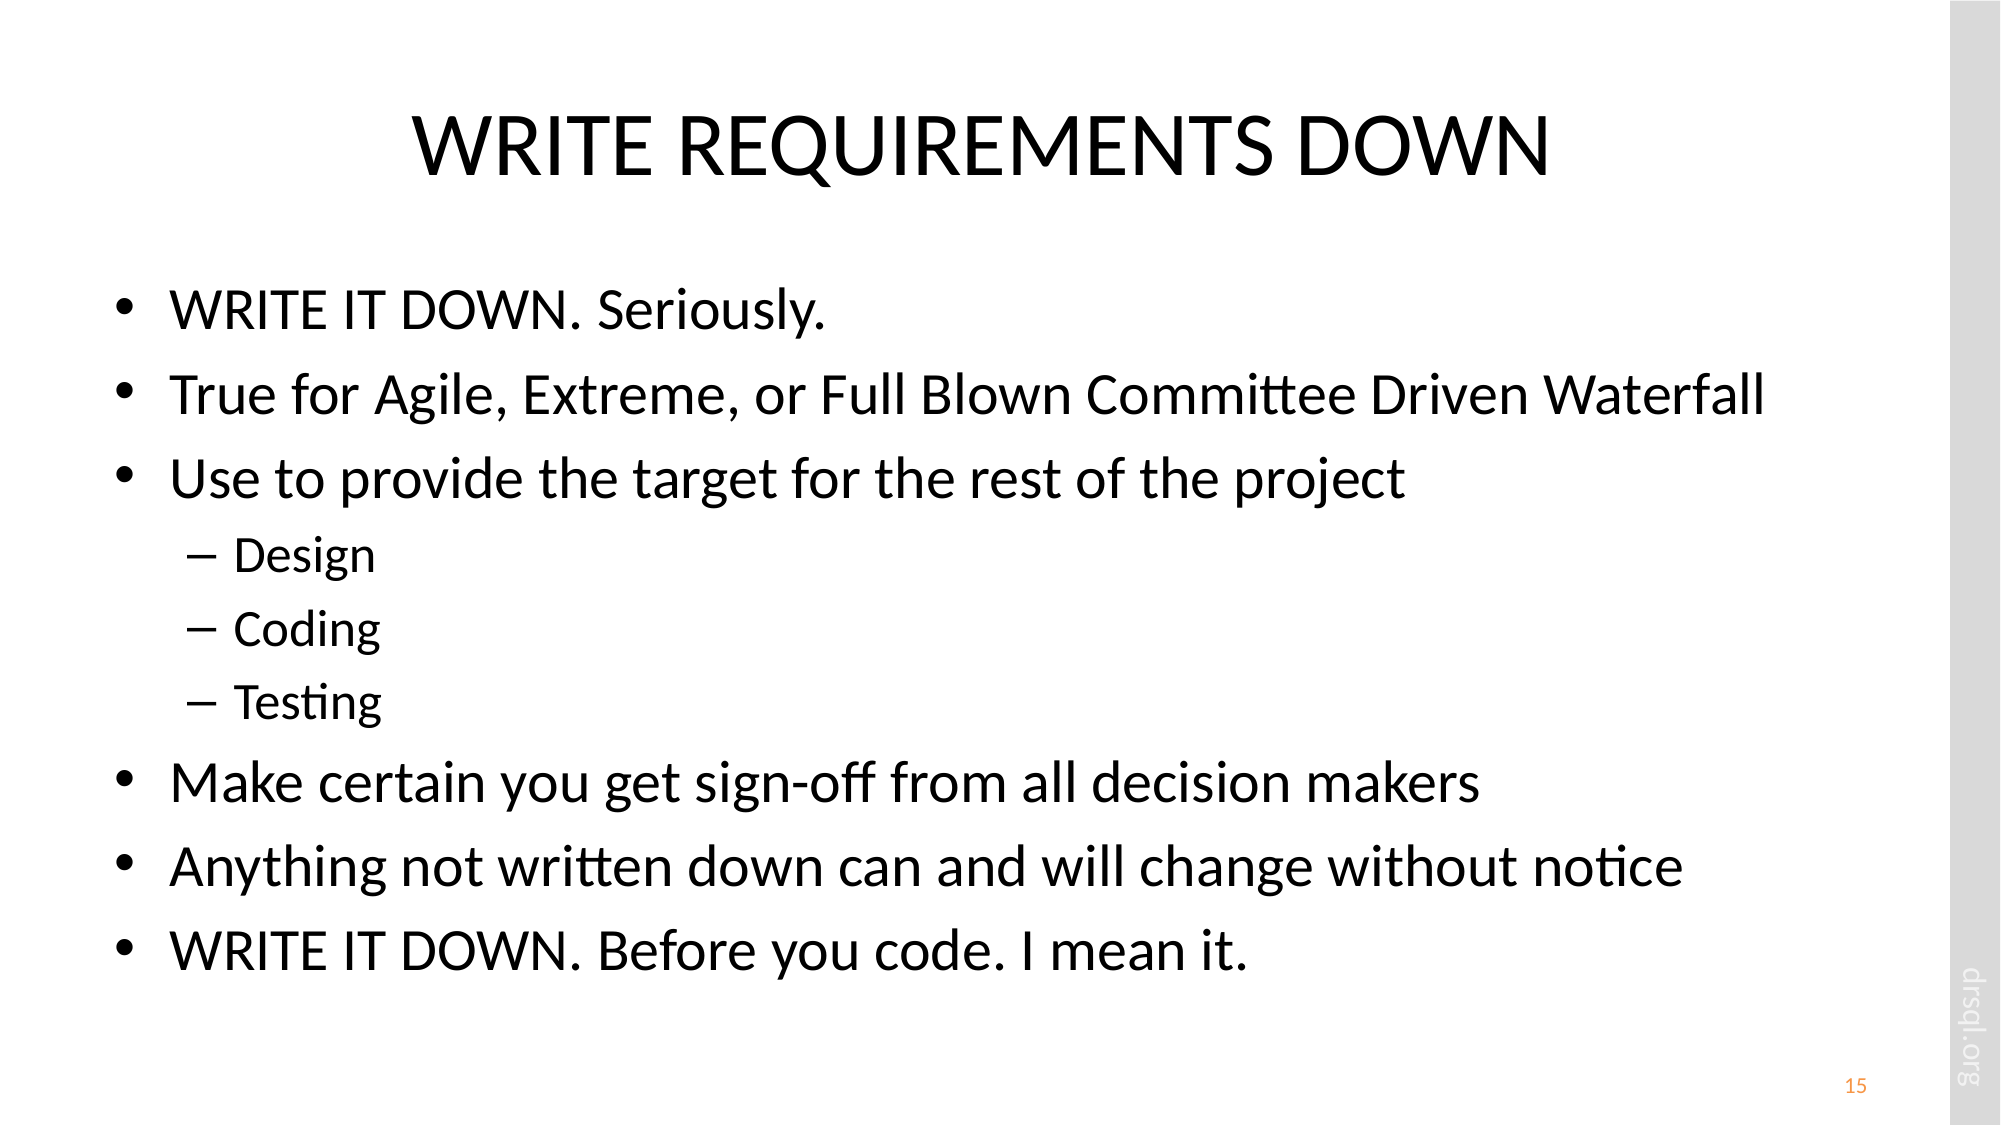

# WRITE REQUIREMENTS DOWN
WRITE IT DOWN. Seriously.
True for Agile, Extreme, or Full Blown Committee Driven Waterfall
Use to provide the target for the rest of the project
Design
Coding
Testing
Make certain you get sign-off from all decision makers
Anything not written down can and will change without notice
WRITE IT DOWN. Before you code. I mean it.